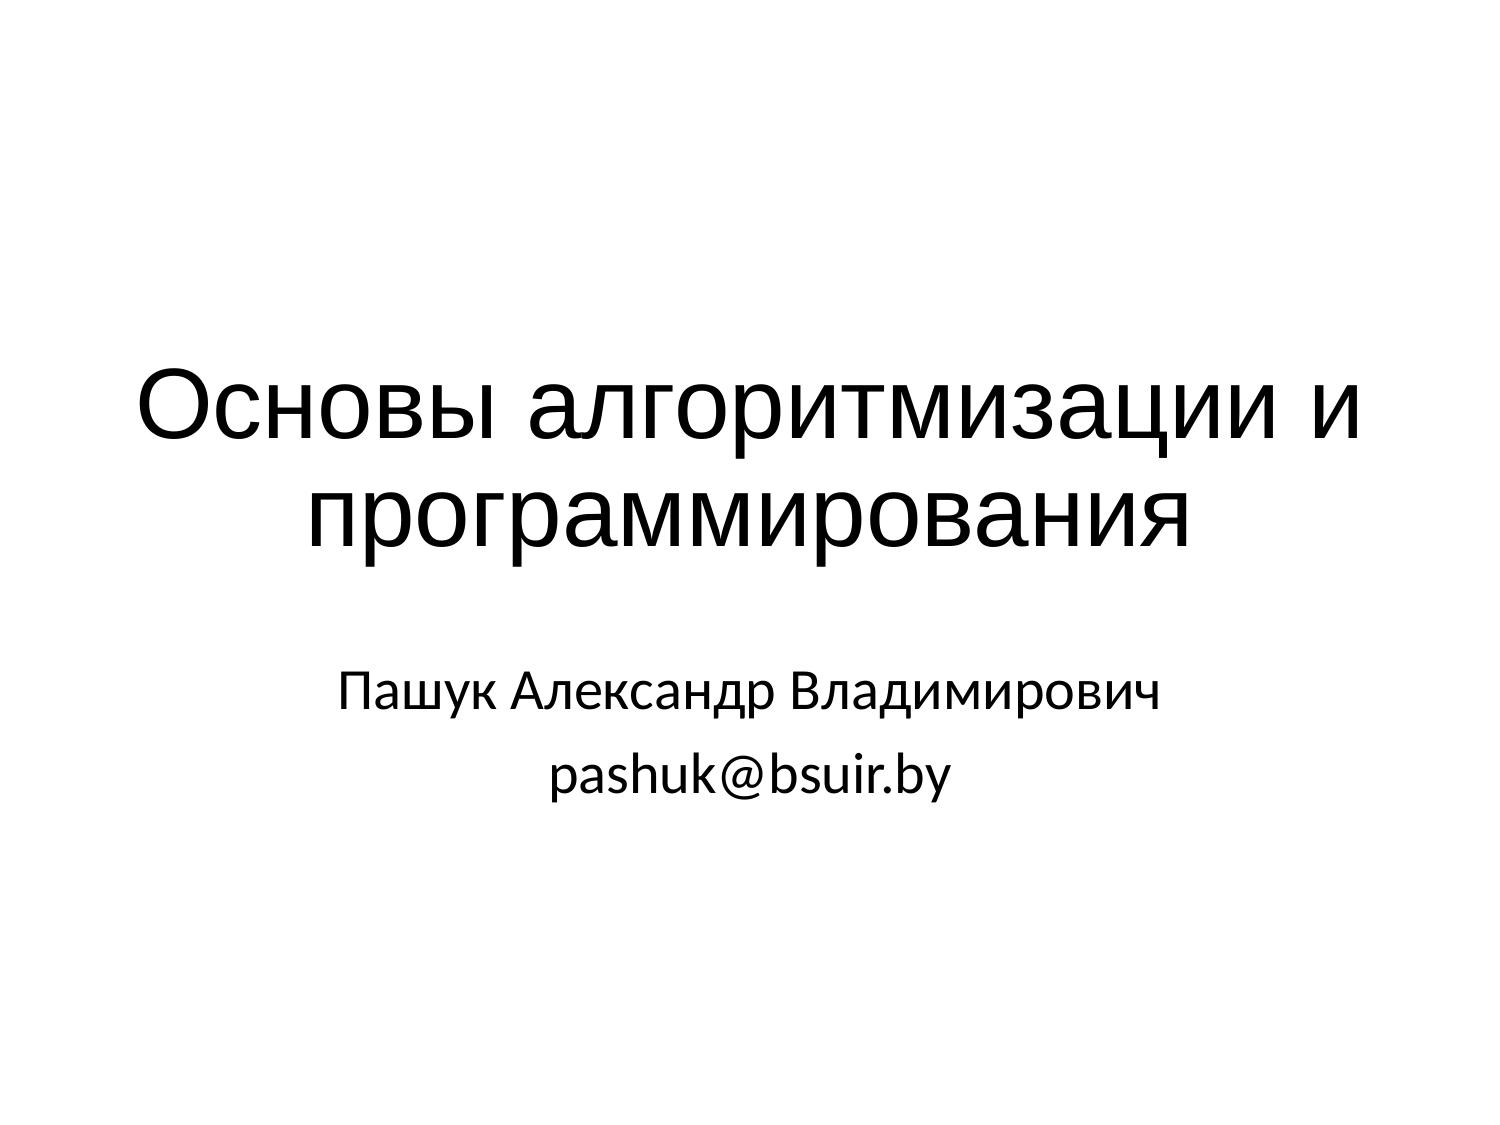

# Основы алгоритмизации и программирования
Пашук Александр Владимирович
pashuk@bsuir.by